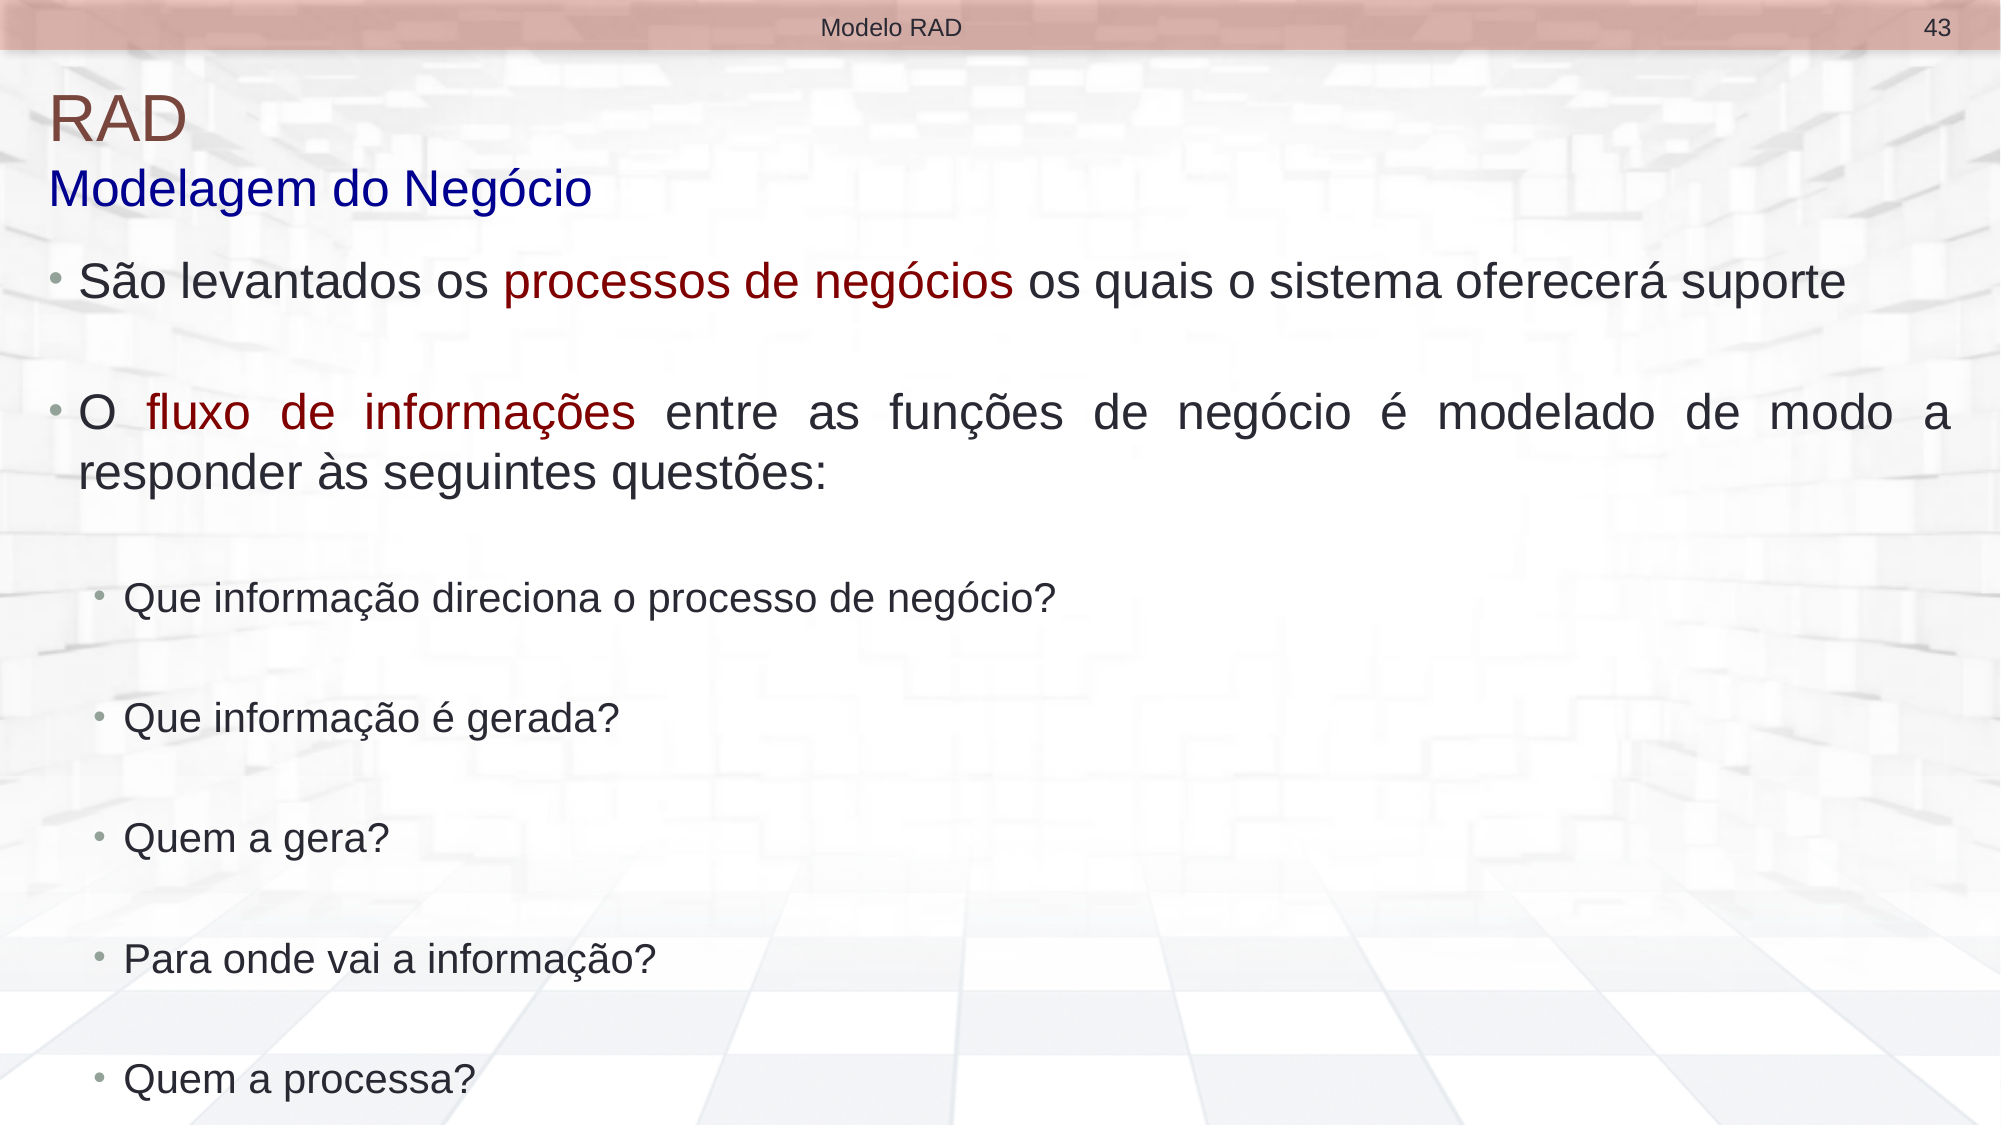

43
Modelo RAD
# RAD Modelagem do Negócio
São levantados os processos de negócios os quais o sistema oferecerá suporte

O fluxo de informações entre as funções de negócio é modelado de modo a responder às seguintes questões:

Que informação direciona o processo de negócio?

Que informação é gerada?

Quem a gera?

Para onde vai a informação?

Quem a processa?